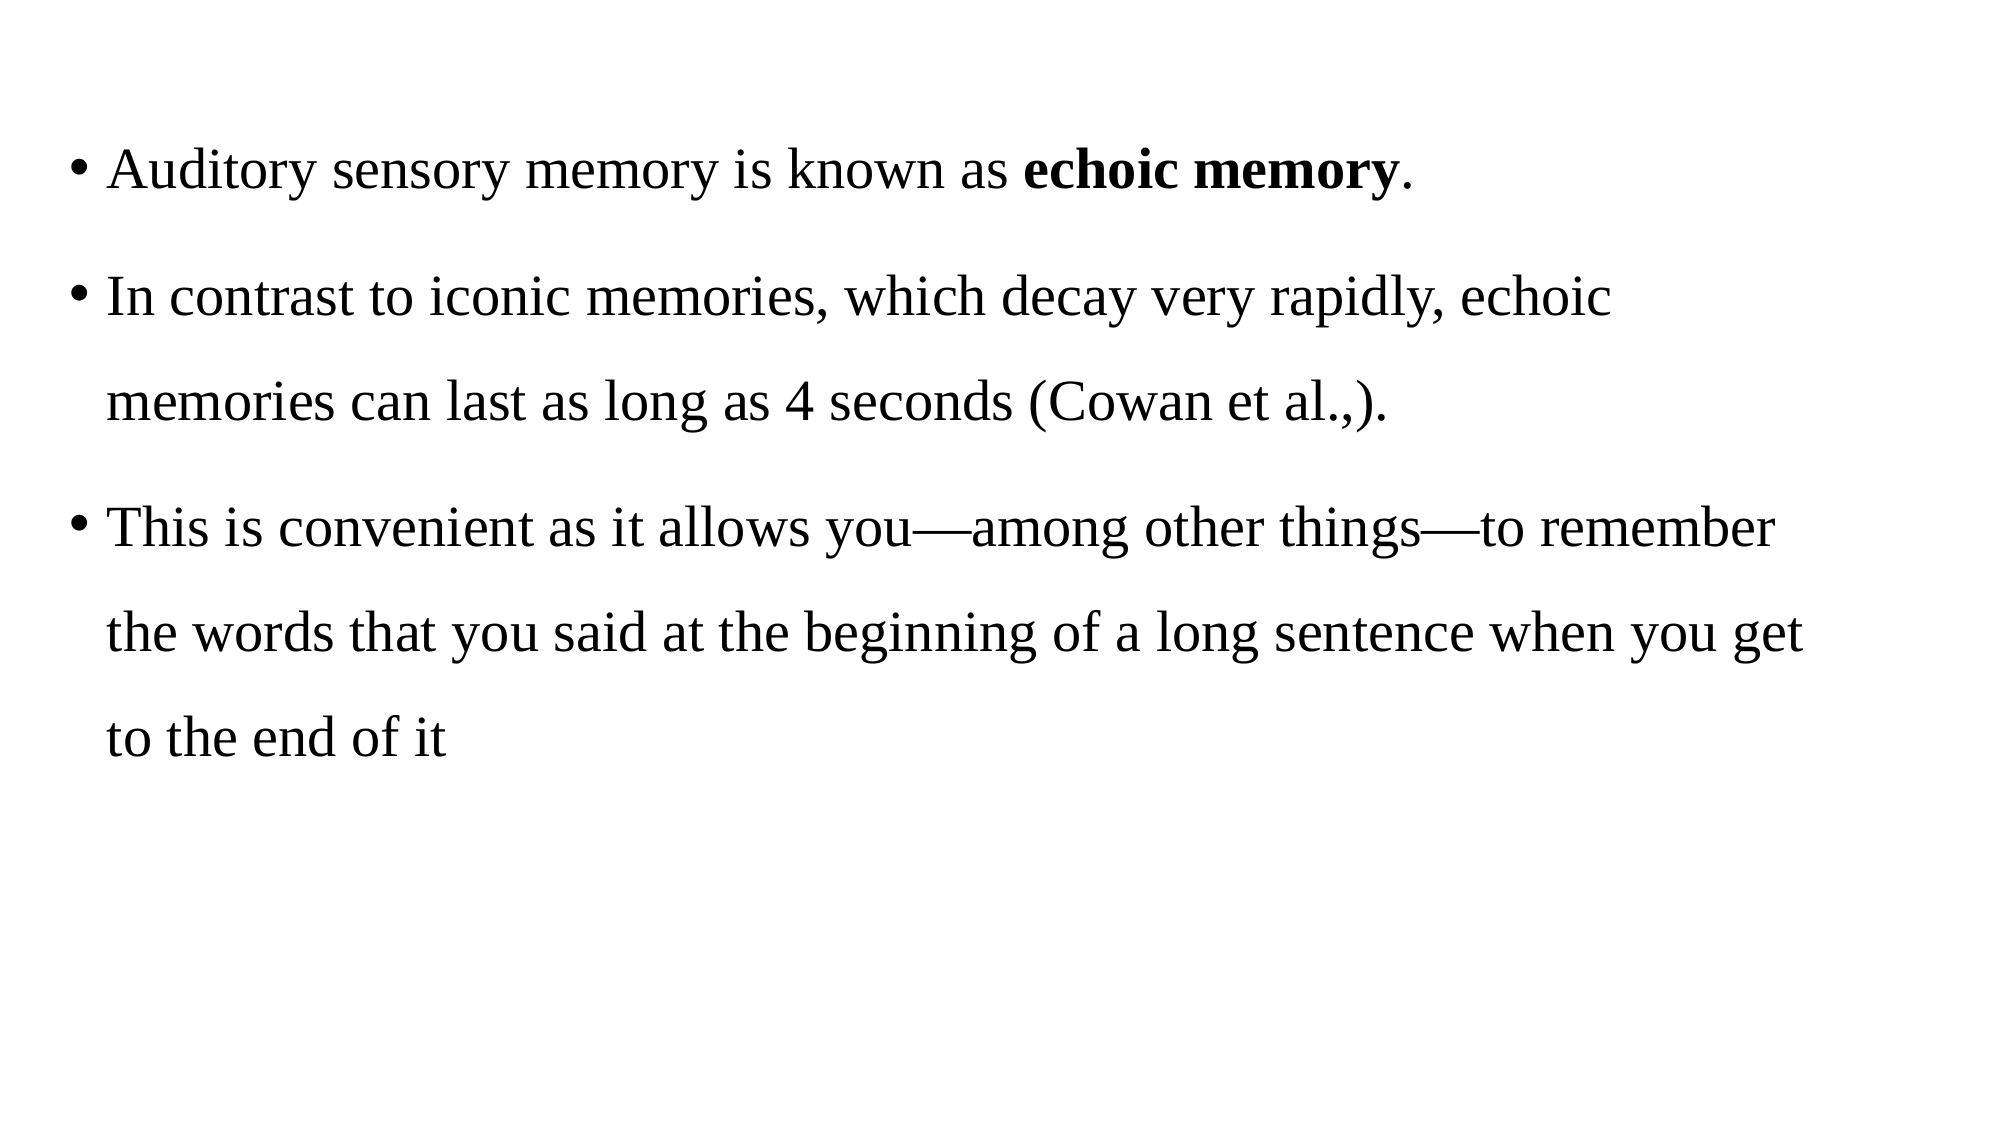

#
Auditory sensory memory is known as echoic memory.
In contrast to iconic memories, which decay very rapidly, echoic memories can last as long as 4 seconds (Cowan et al.,).
This is convenient as it allows you—among other things—to remember the words that you said at the beginning of a long sentence when you get to the end of it